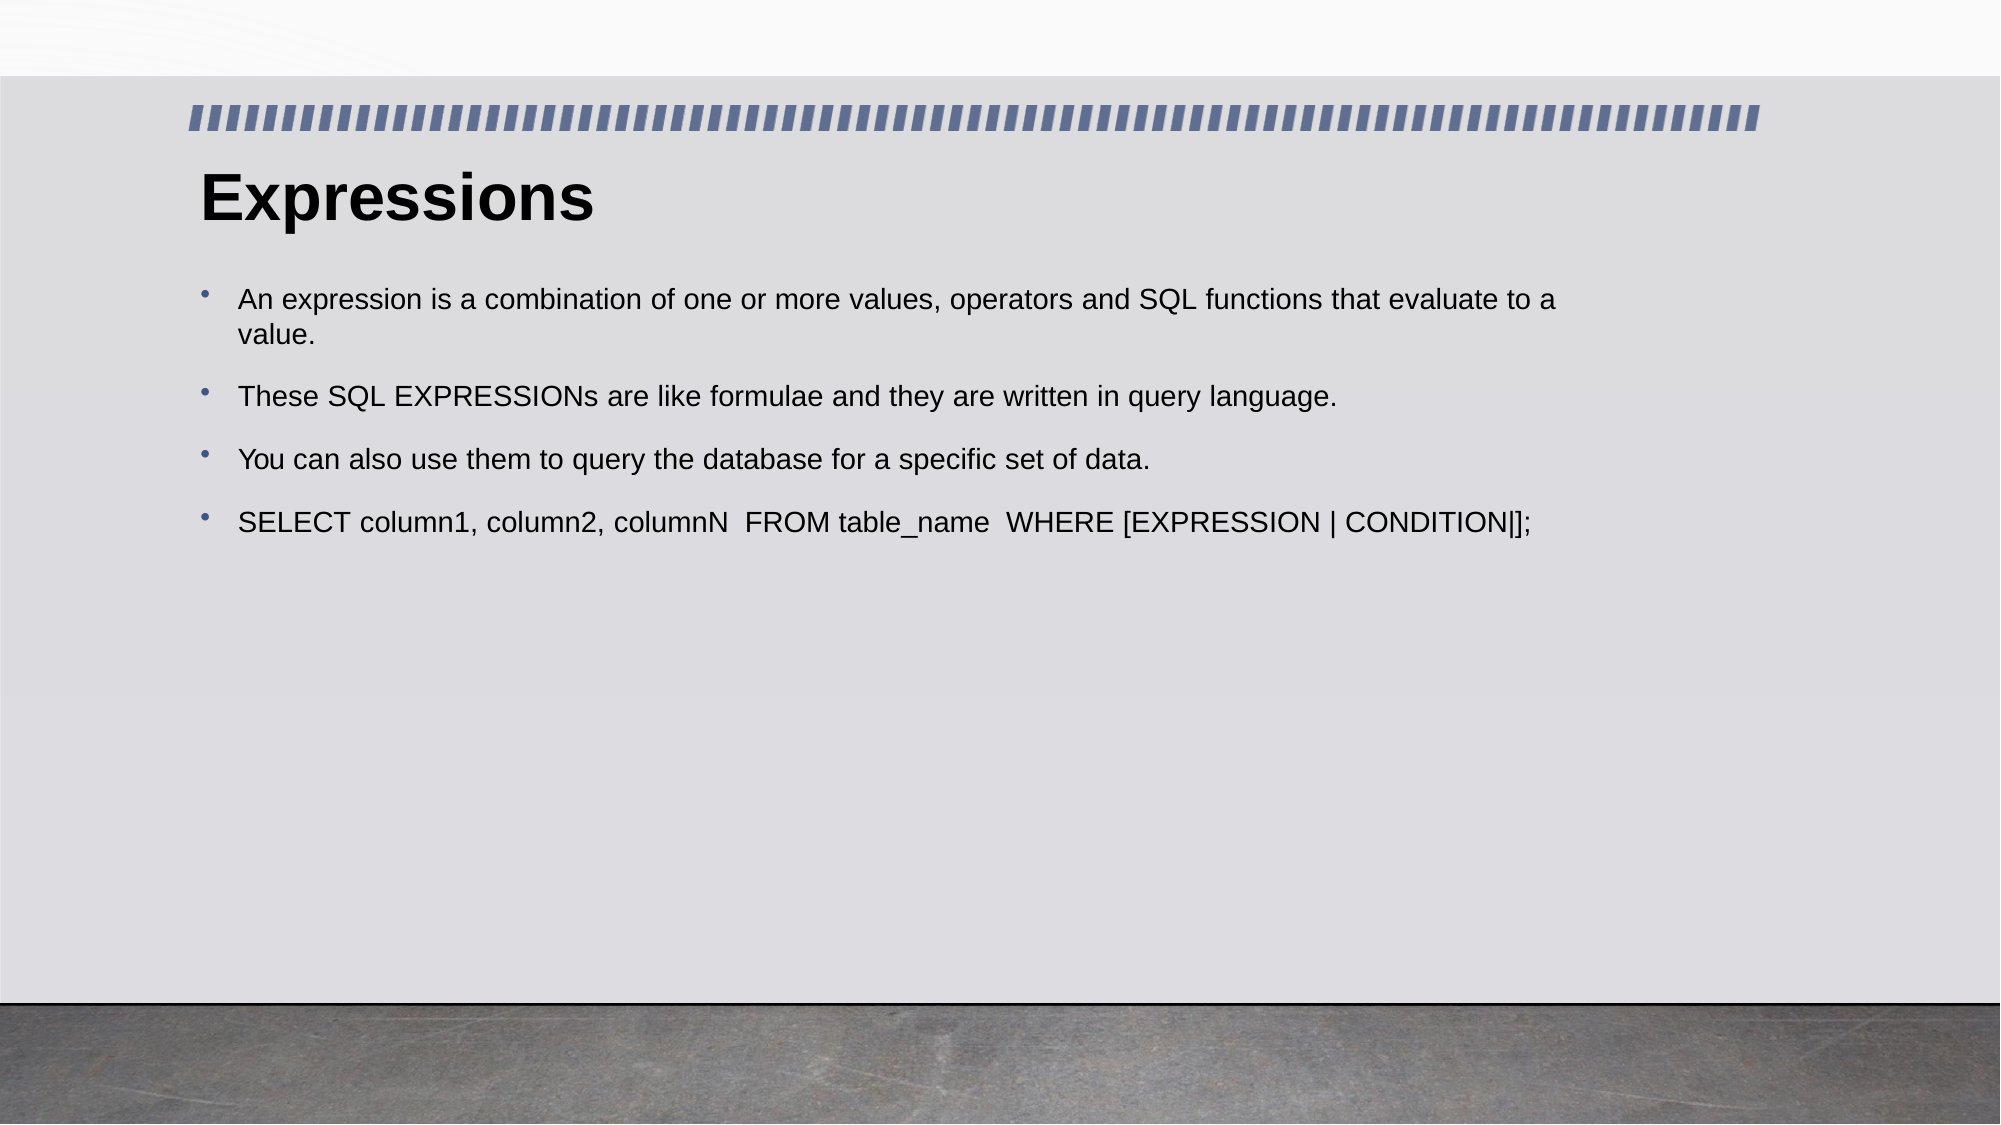

# Expressions
An expression is a combination of one or more values, operators and SQL functions that evaluate to a value.
These SQL EXPRESSIONs are like formulae and they are written in query language.
You can also use them to query the database for a specific set of data.
SELECT column1, column2, columnN FROM table_name WHERE [EXPRESSION | CONDITION|];